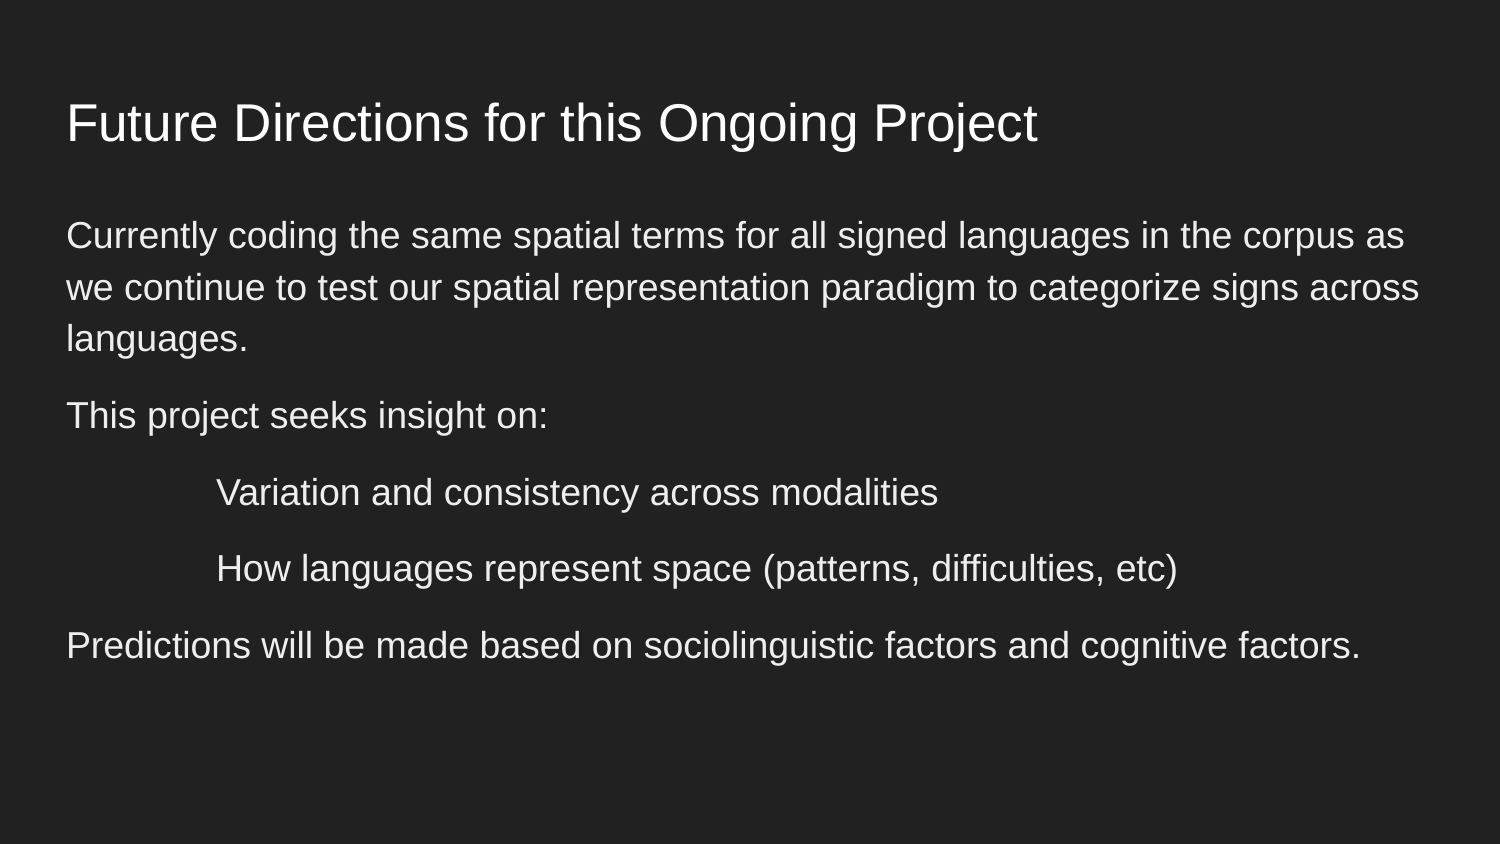

# Future Directions for this Ongoing Project
Currently coding the same spatial terms for all signed languages in the corpus as we continue to test our spatial representation paradigm to categorize signs across languages.
This project seeks insight on:
	Variation and consistency across modalities
	How languages represent space (patterns, difficulties, etc)
Predictions will be made based on sociolinguistic factors and cognitive factors.